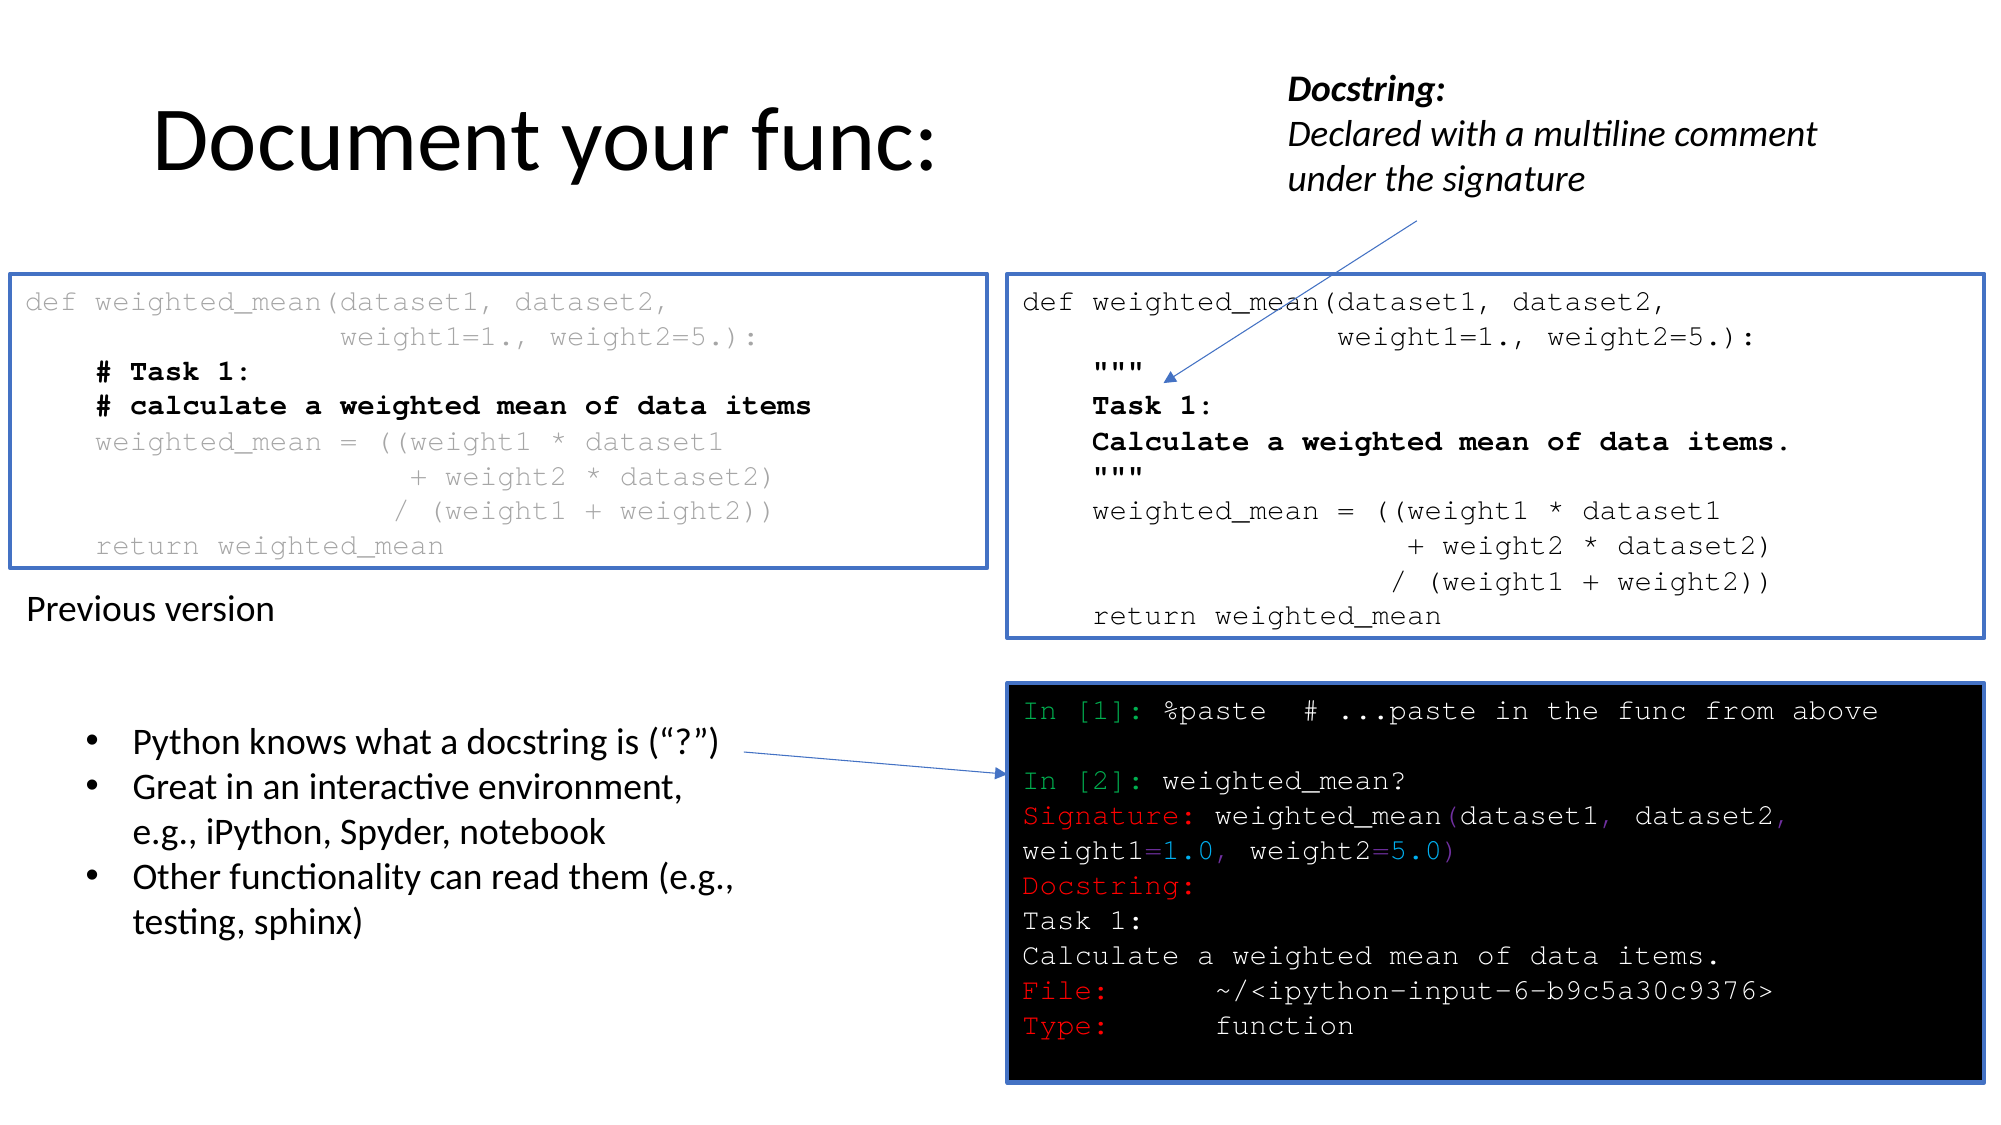

# Document your func:
Docstring:
Declared with a multiline comment under the signature
def weighted_mean(dataset1, dataset2,
                  weight1=1., weight2=5.):
    # Task 1:
    # calculate a weighted mean of data items
    weighted_mean = ((weight1 * dataset1
                      + weight2 * dataset2)
                     / (weight1 + weight2))
    return weighted_mean
def weighted_mean(dataset1, dataset2,
                  weight1=1., weight2=5.):
    """
    Task 1:
    Calculate a weighted mean of data items.
    """
    weighted_mean = ((weight1 * dataset1
                      + weight2 * dataset2)
                     / (weight1 + weight2))
    return weighted_mean
Previous version
In [1]: %paste  # ...paste in the func from above

In [2]: weighted_mean?
Signature: weighted_mean(dataset1, dataset2, weight1=1.0, weight2=5.0)
Docstring:
Task 1:
Calculate a weighted mean of data items.
File:      ~/<ipython-input-6-b9c5a30c9376>
Type:      function

Python knows what a docstring is (“?”)
Great in an interactive environment, e.g., iPython, Spyder, notebook
Other functionality can read them (e.g., testing, sphinx)